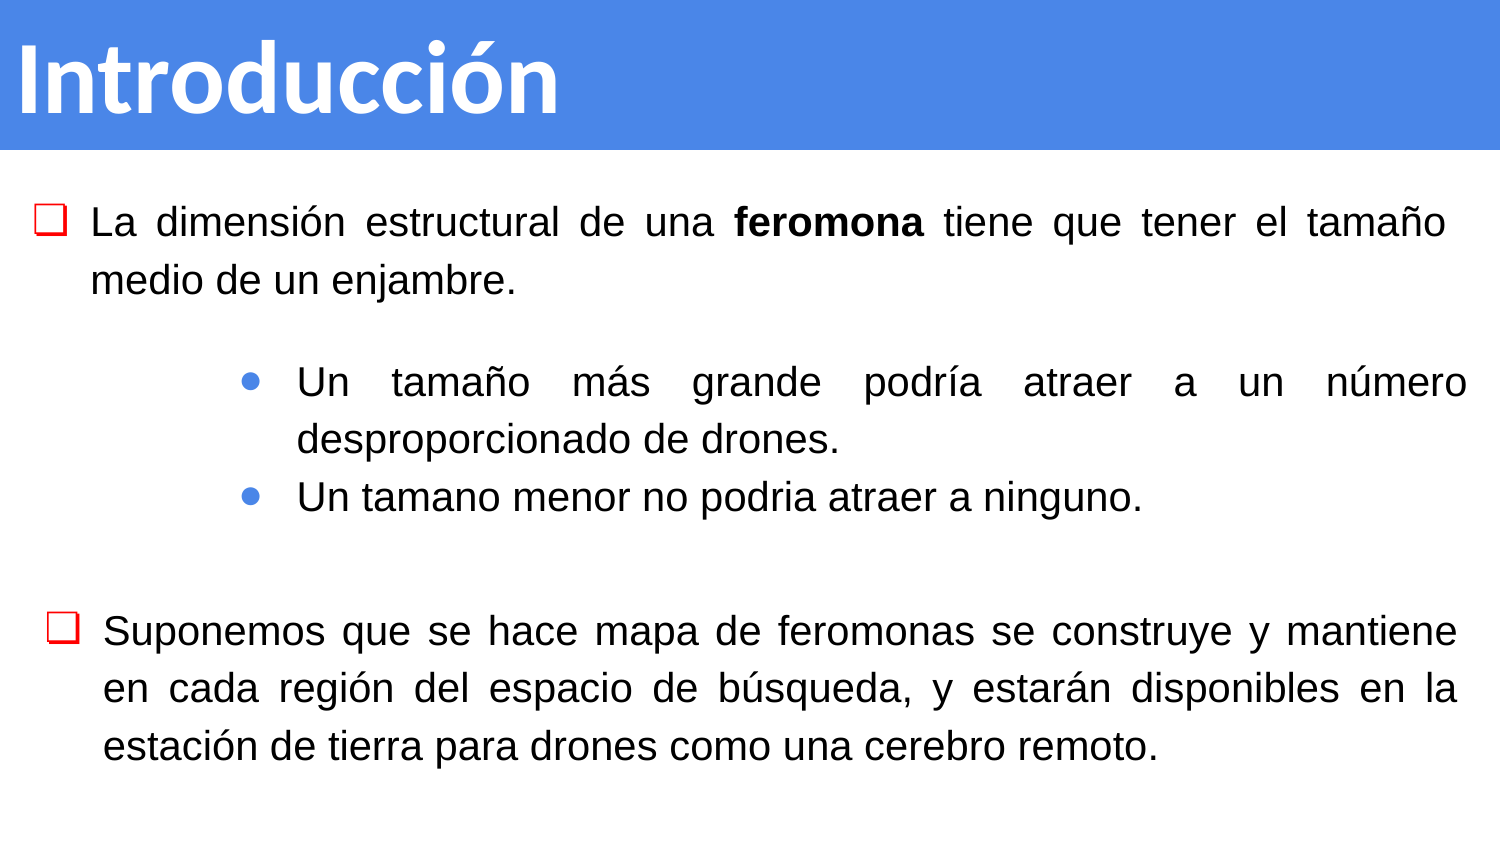

# Introducción
La dimensión estructural de una feromona tiene que tener el tamaño medio de un enjambre.
Un tamaño más grande podría atraer a un número desproporcionado de drones.
Un tamano menor no podria atraer a ninguno.
Suponemos que se hace mapa de feromonas se construye y mantiene en cada región del espacio de búsqueda, y estarán disponibles en la estación de tierra para drones como una cerebro remoto.